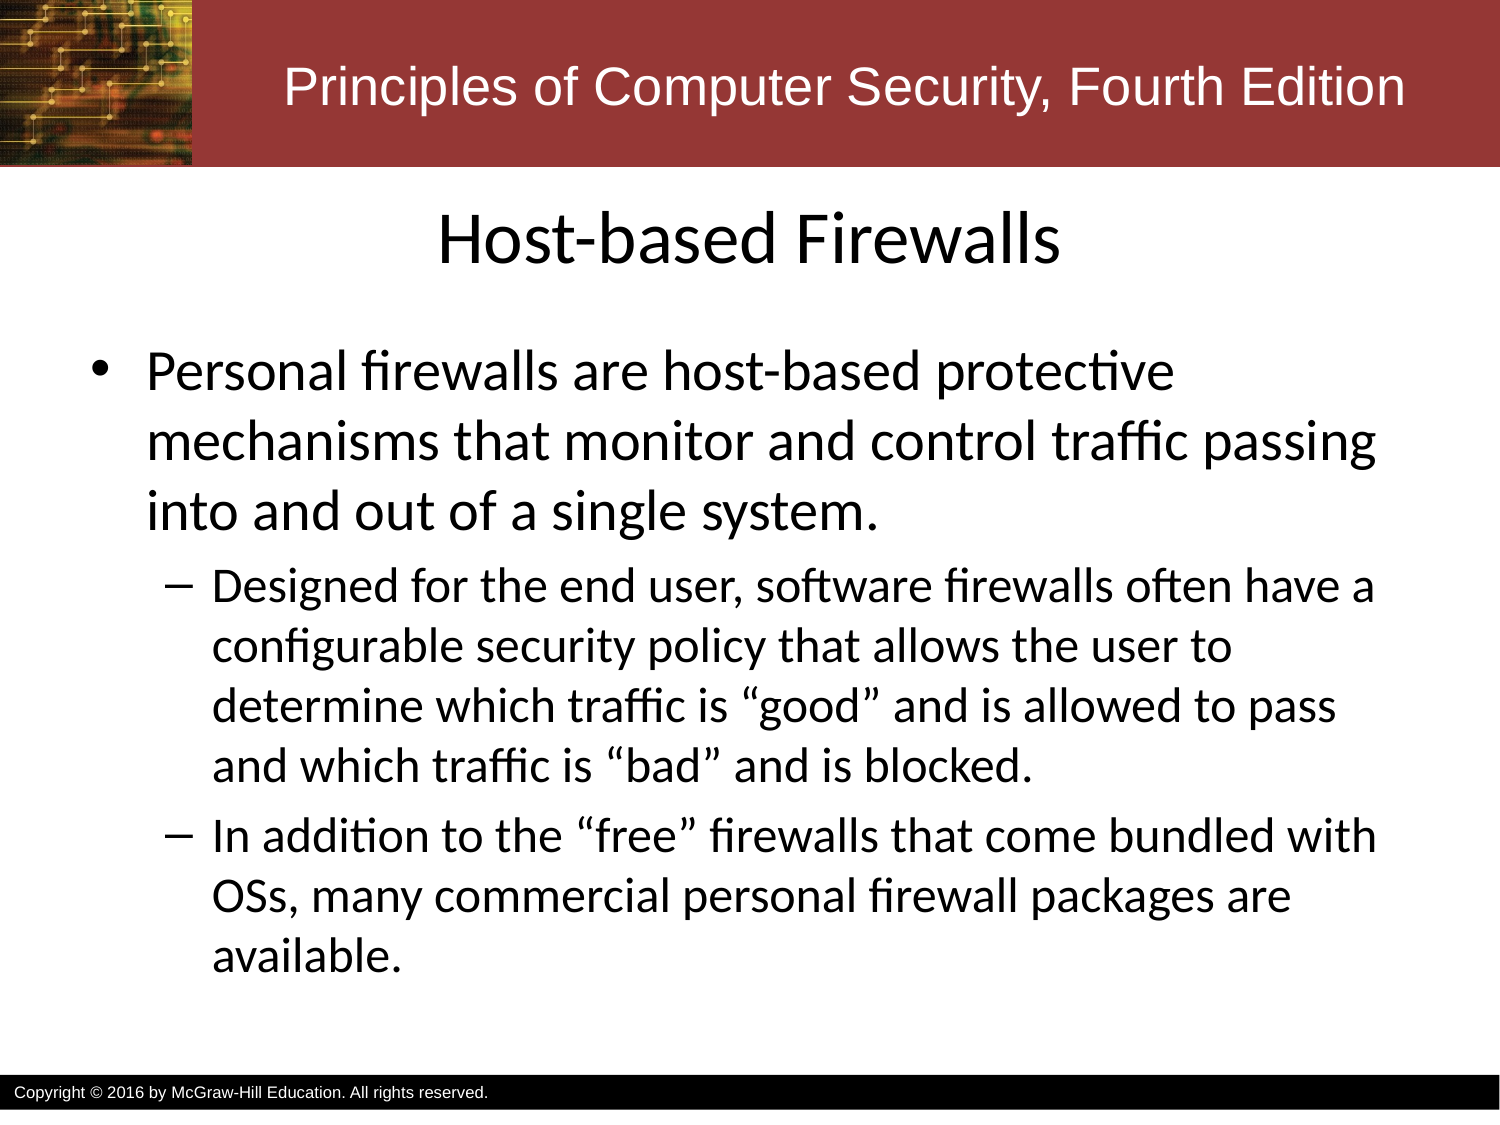

# Host-based Firewalls
Personal firewalls are host-based protective mechanisms that monitor and control traffic passing into and out of a single system.
Designed for the end user, software firewalls often have a configurable security policy that allows the user to determine which traffic is “good” and is allowed to pass and which traffic is “bad” and is blocked.
In addition to the “free” firewalls that come bundled with OSs, many commercial personal firewall packages are available.